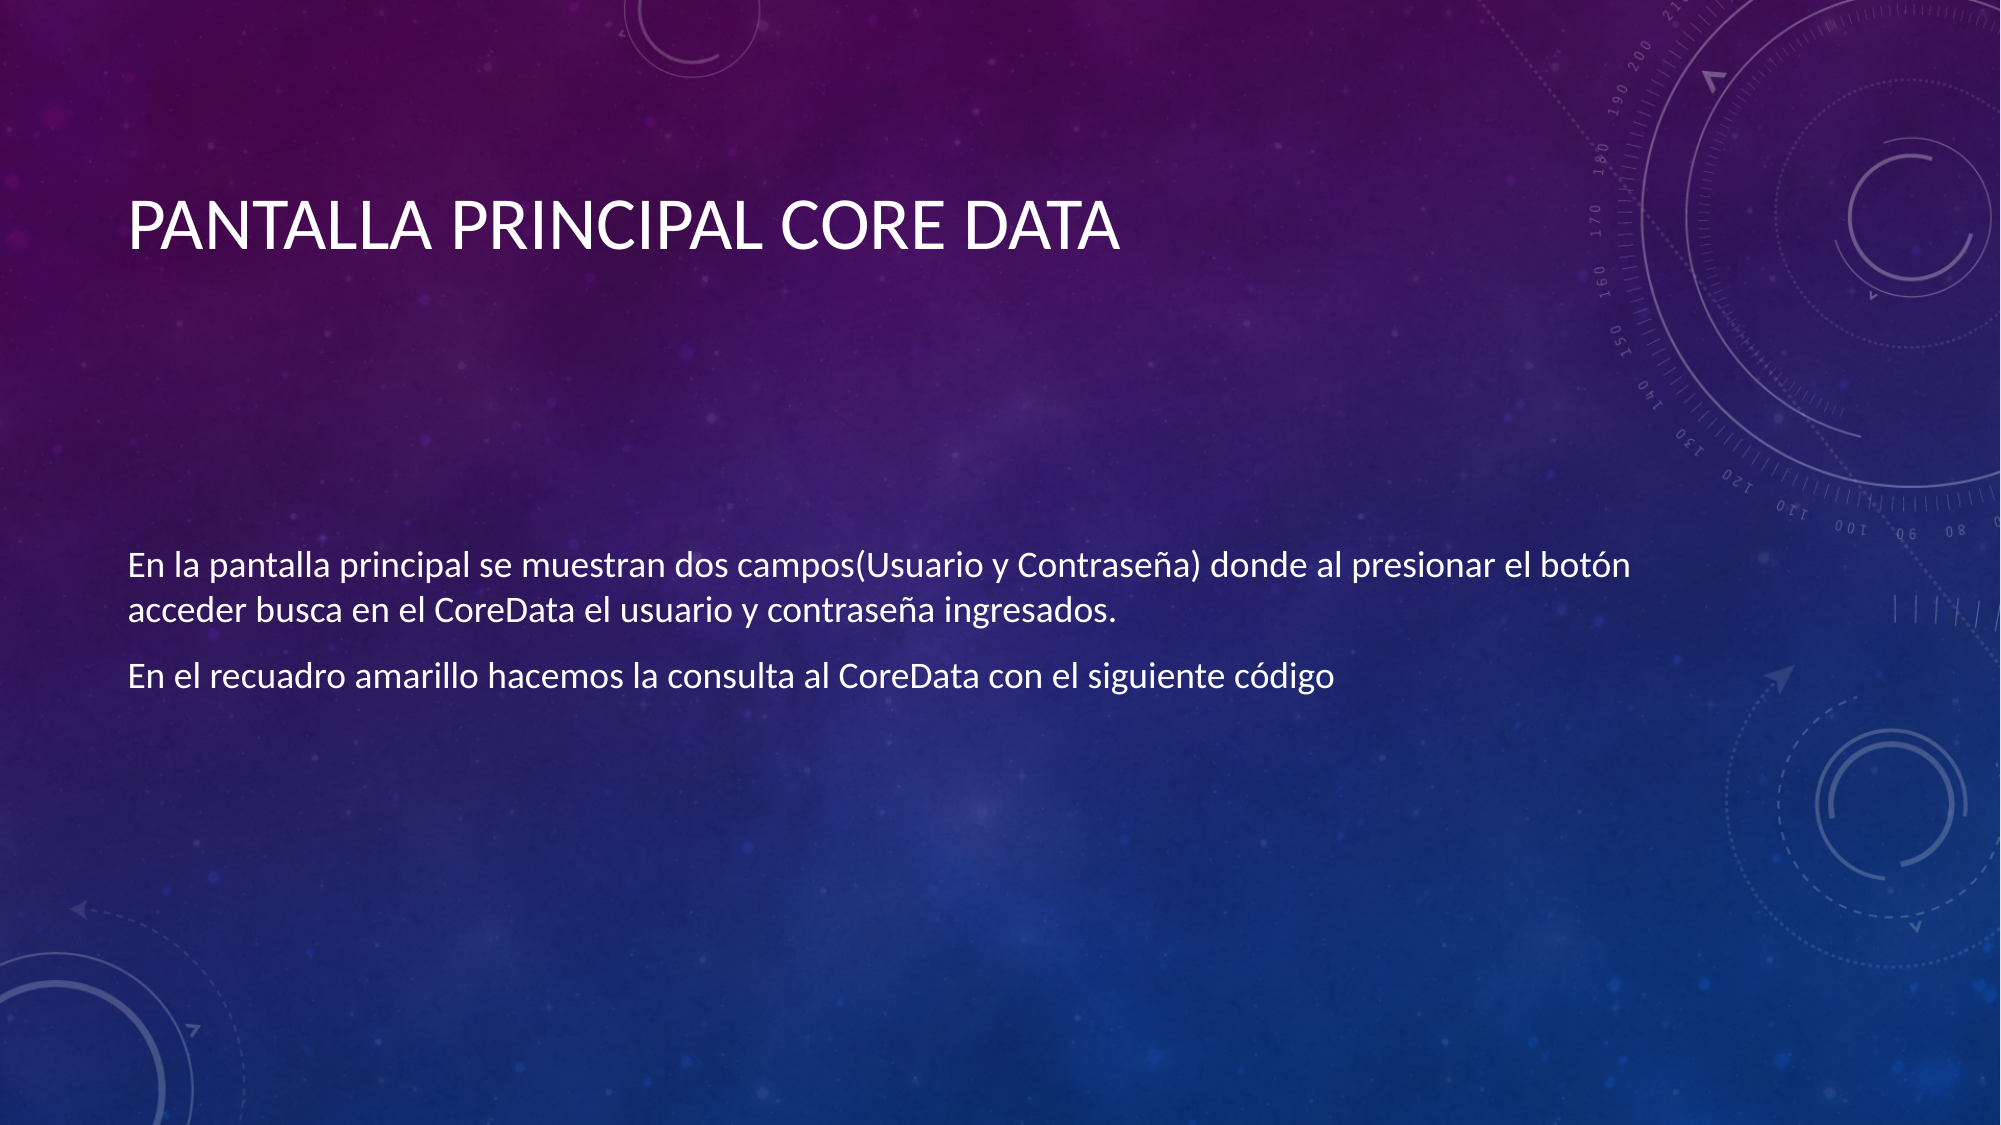

# Pantalla principal core data
En la pantalla principal se muestran dos campos(Usuario y Contraseña) donde al presionar el botón acceder busca en el CoreData el usuario y contraseña ingresados.
En el recuadro amarillo hacemos la consulta al CoreData con el siguiente código